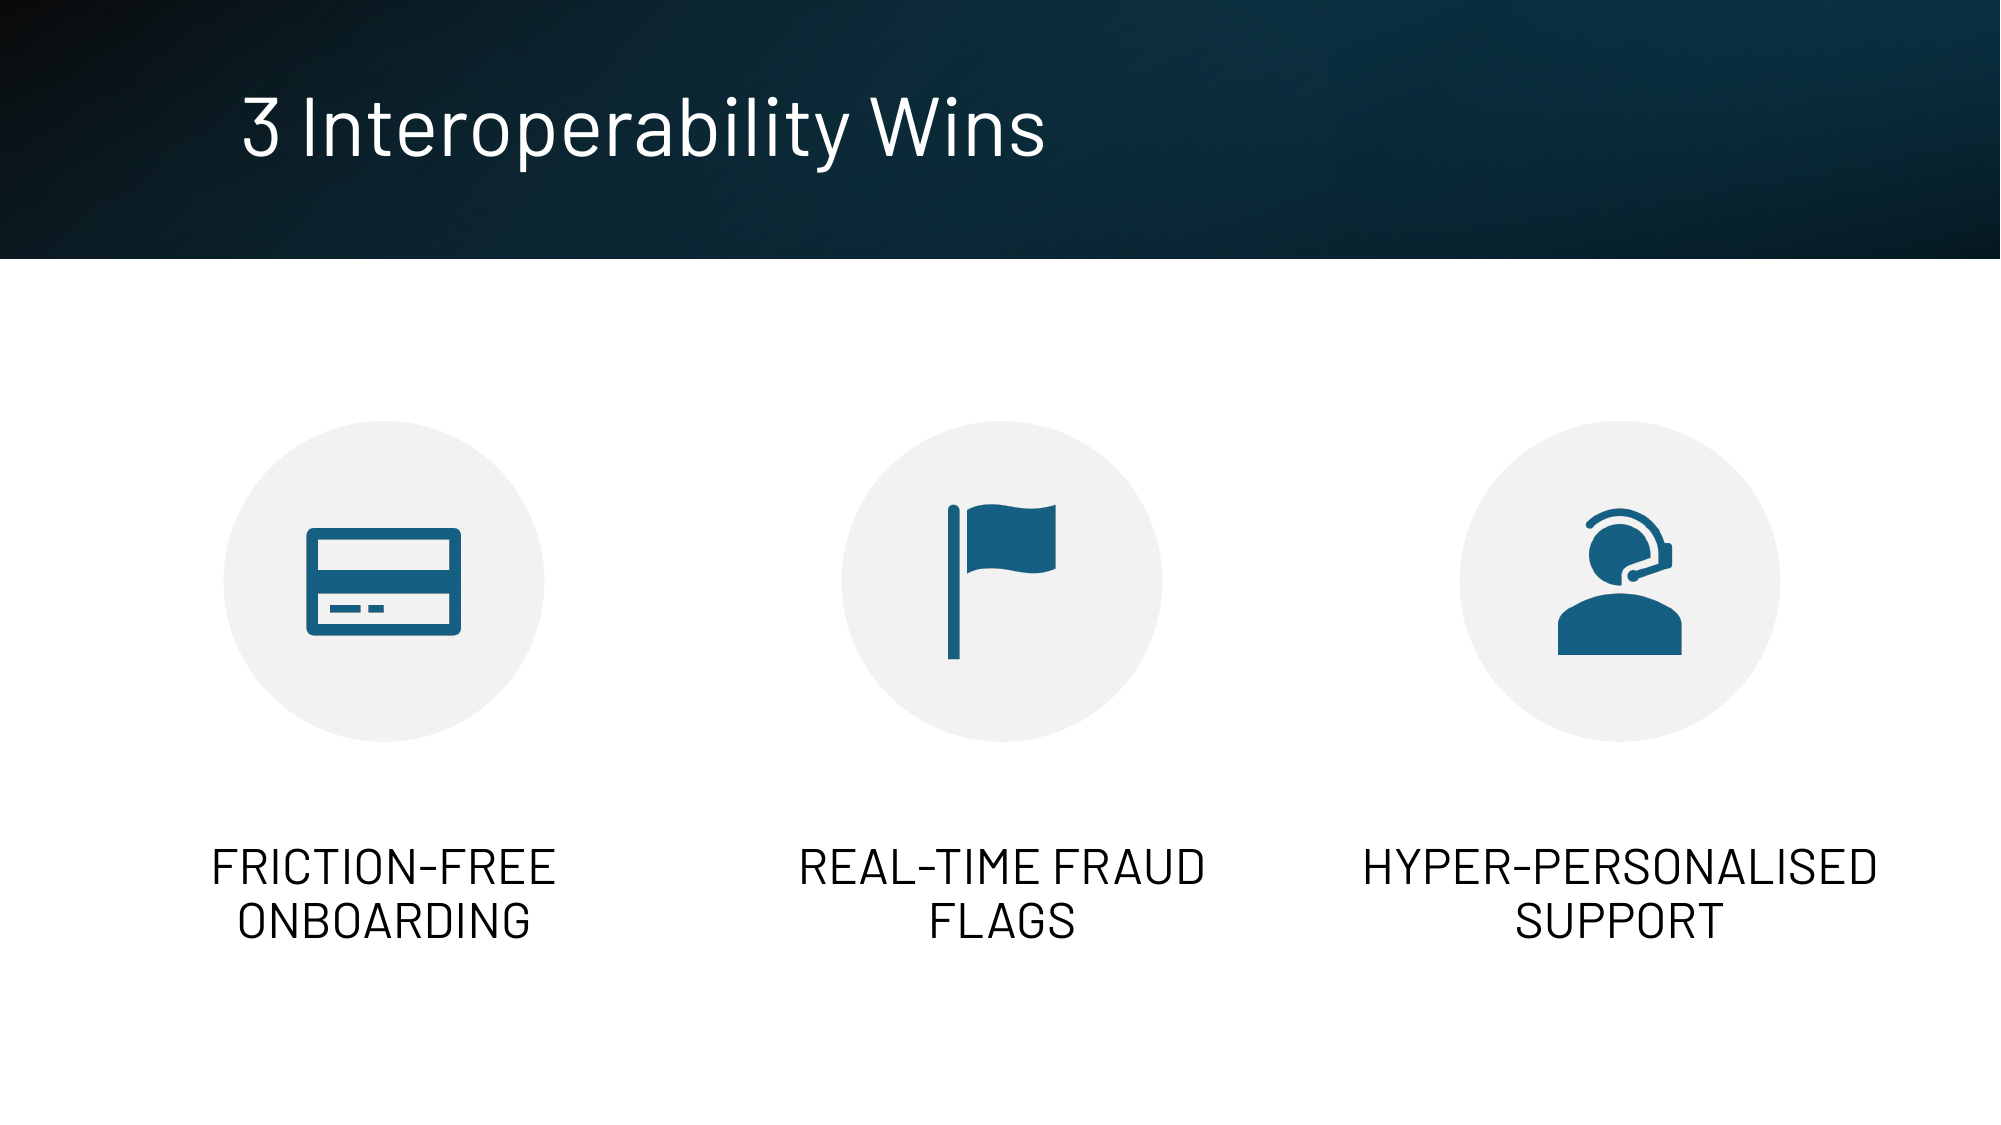

# 3 Interoperability Wins
Friction-Free Onboarding
Real-time fraud flags
Hyper-personalised support